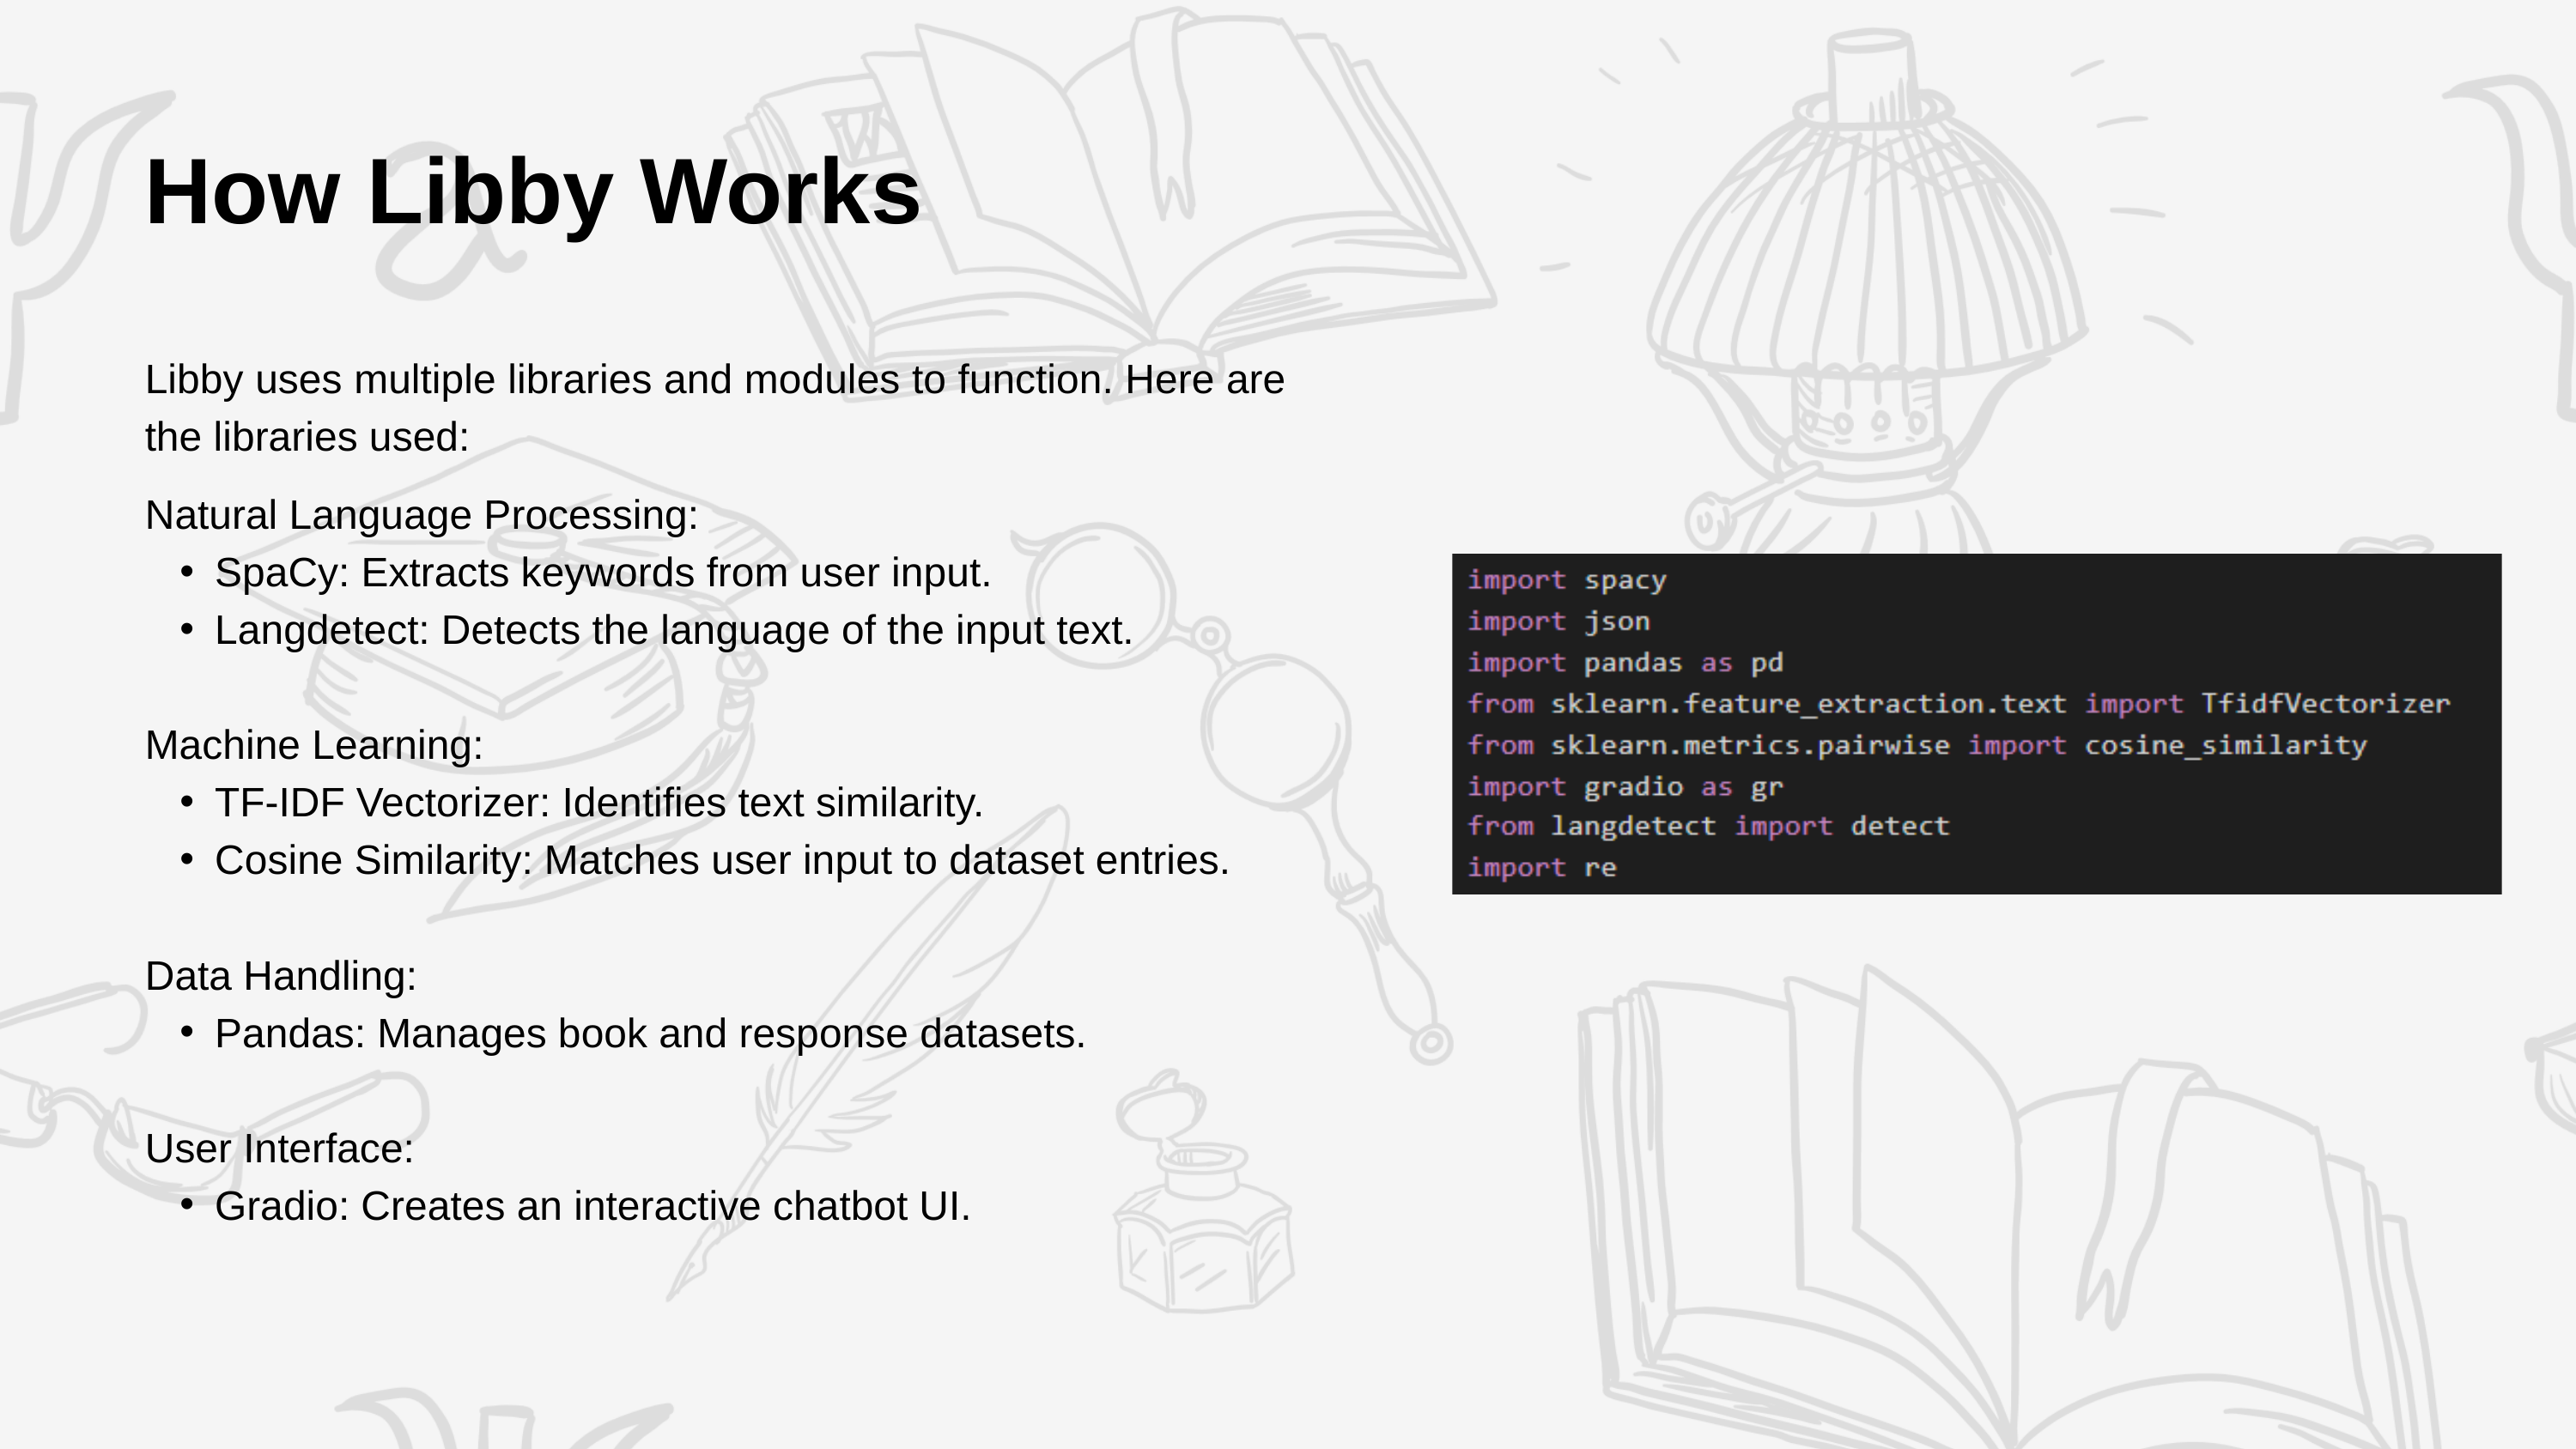

How Libby Works
Libby uses multiple libraries and modules to function. Here are the libraries used:
Natural Language Processing:
SpaCy: Extracts keywords from user input.
Langdetect: Detects the language of the input text.

Machine Learning:
TF-IDF Vectorizer: Identifies text similarity.
Cosine Similarity: Matches user input to dataset entries.

Data Handling:
Pandas: Manages book and response datasets.

User Interface:
Gradio: Creates an interactive chatbot UI.